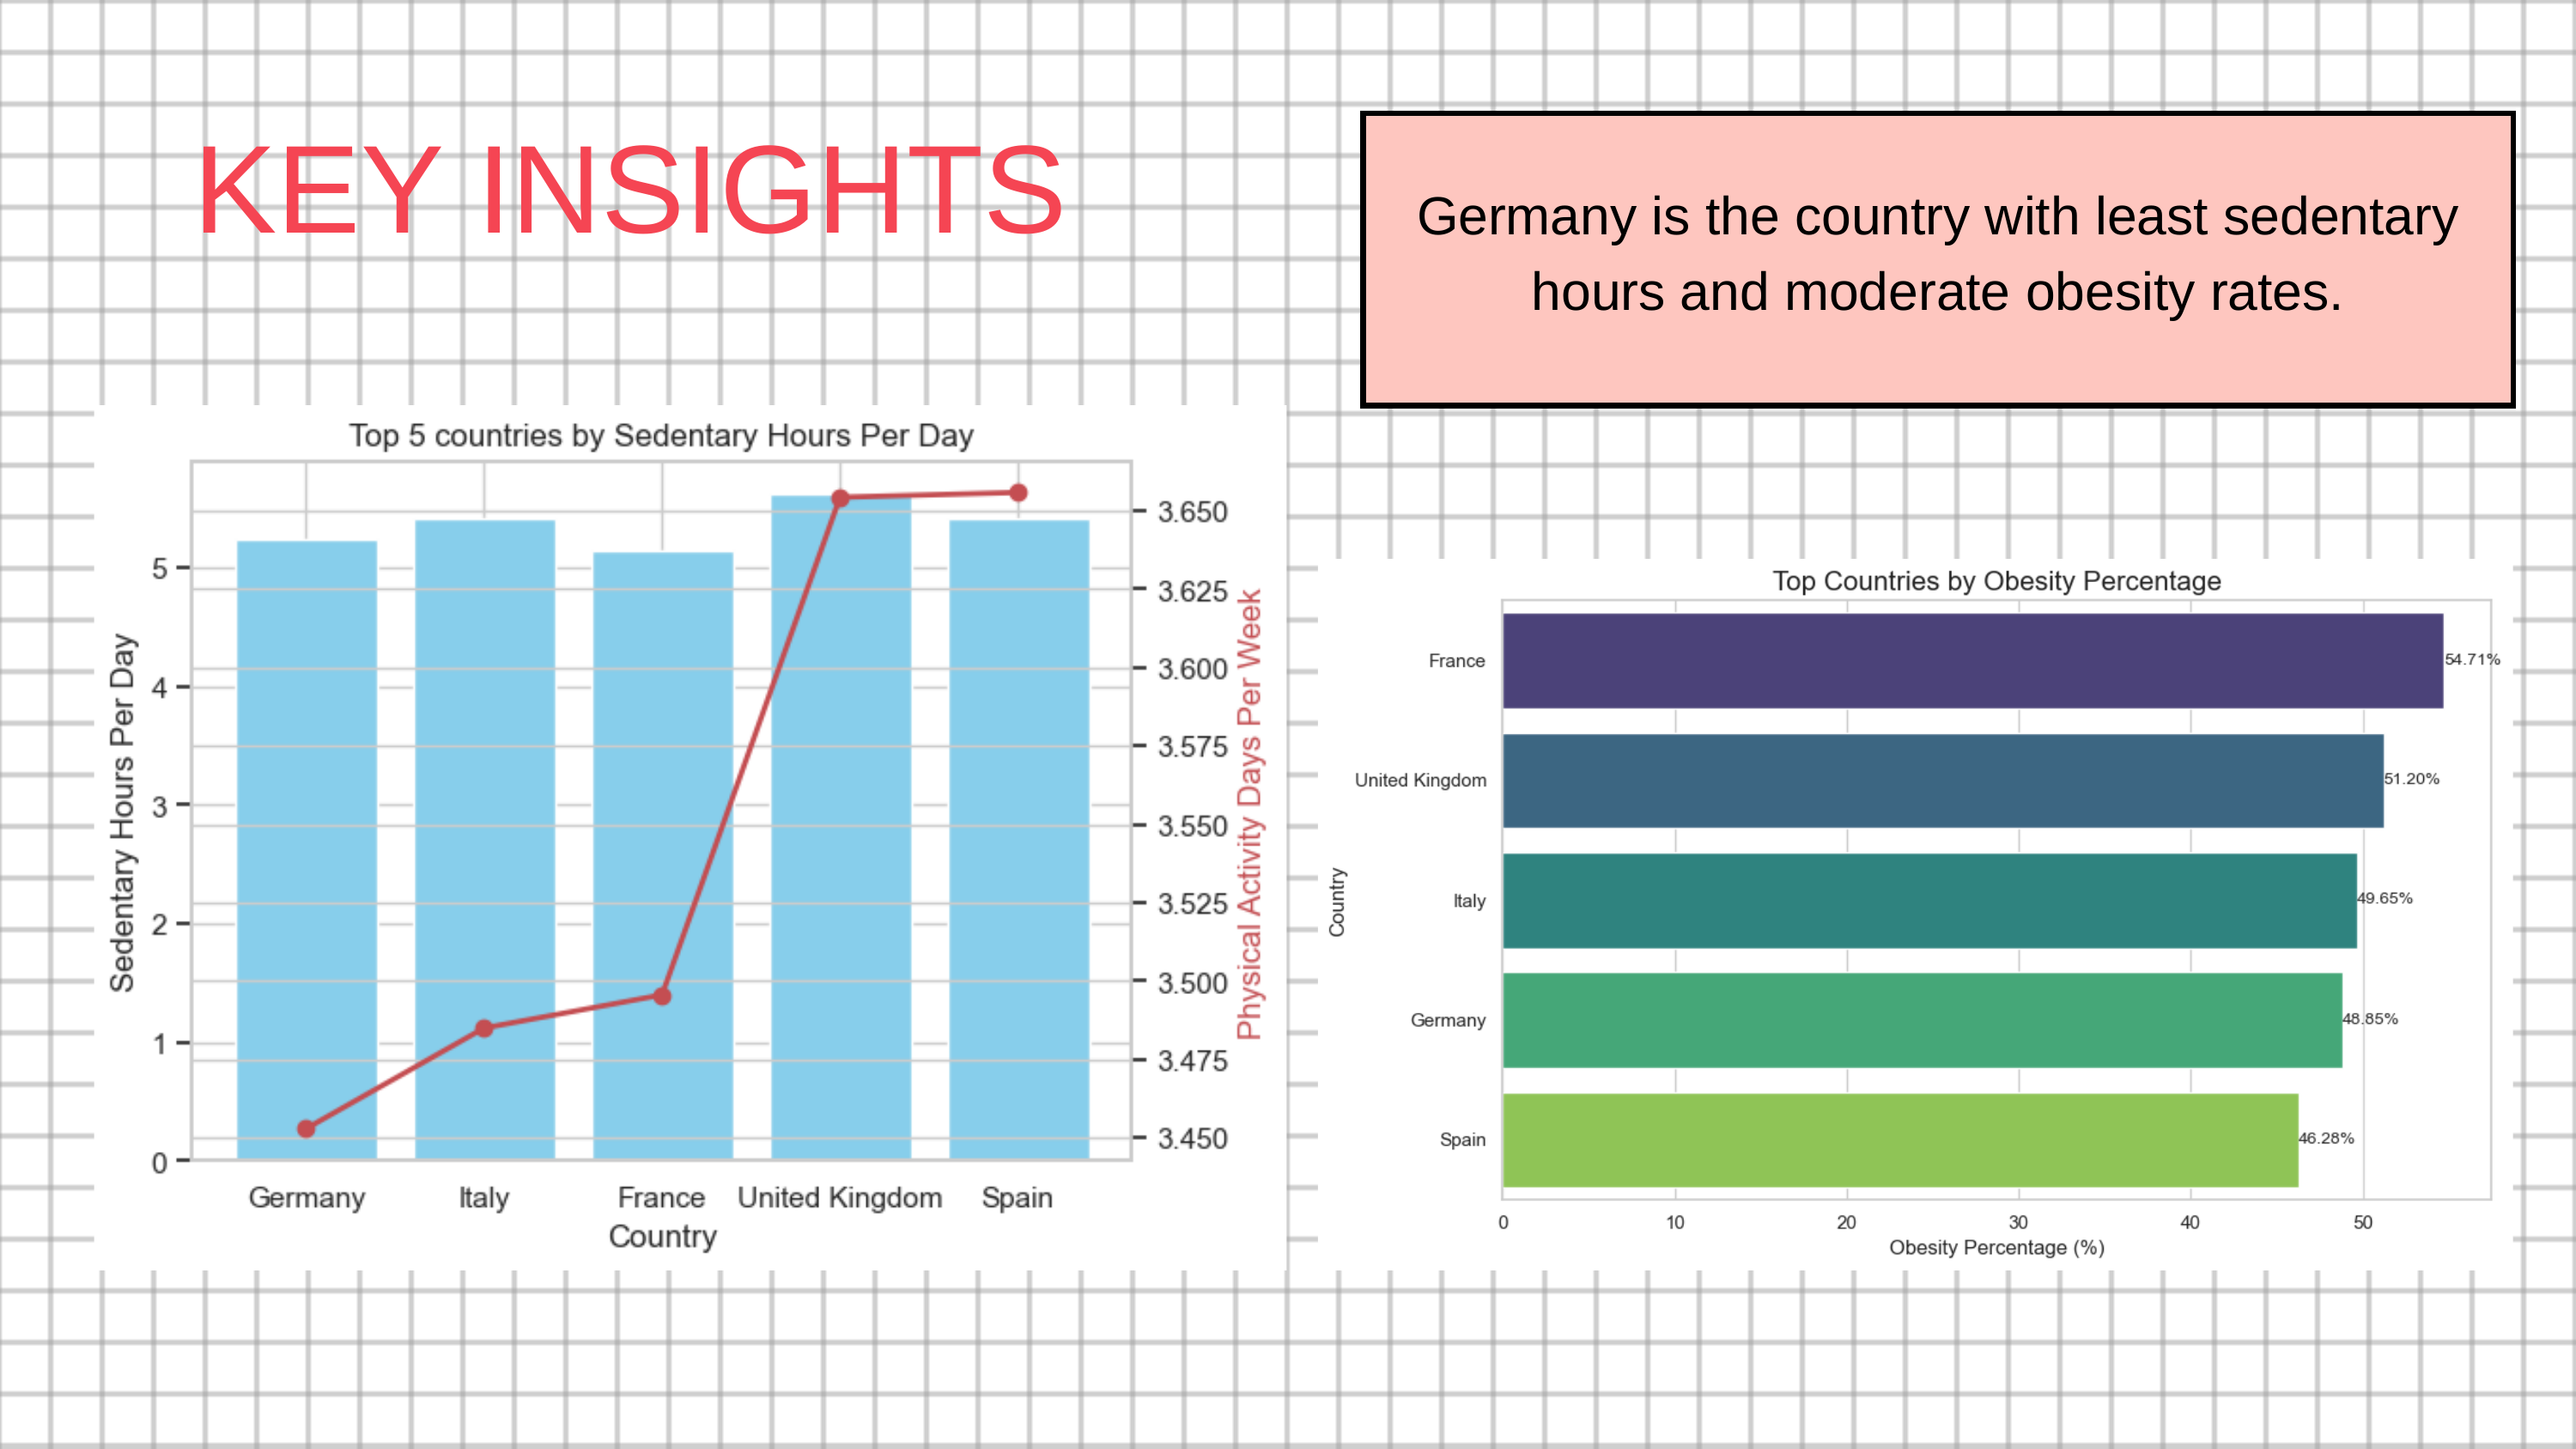

Germany is the country with least sedentary hours and moderate obesity rates.
 KEY INSIGHTS